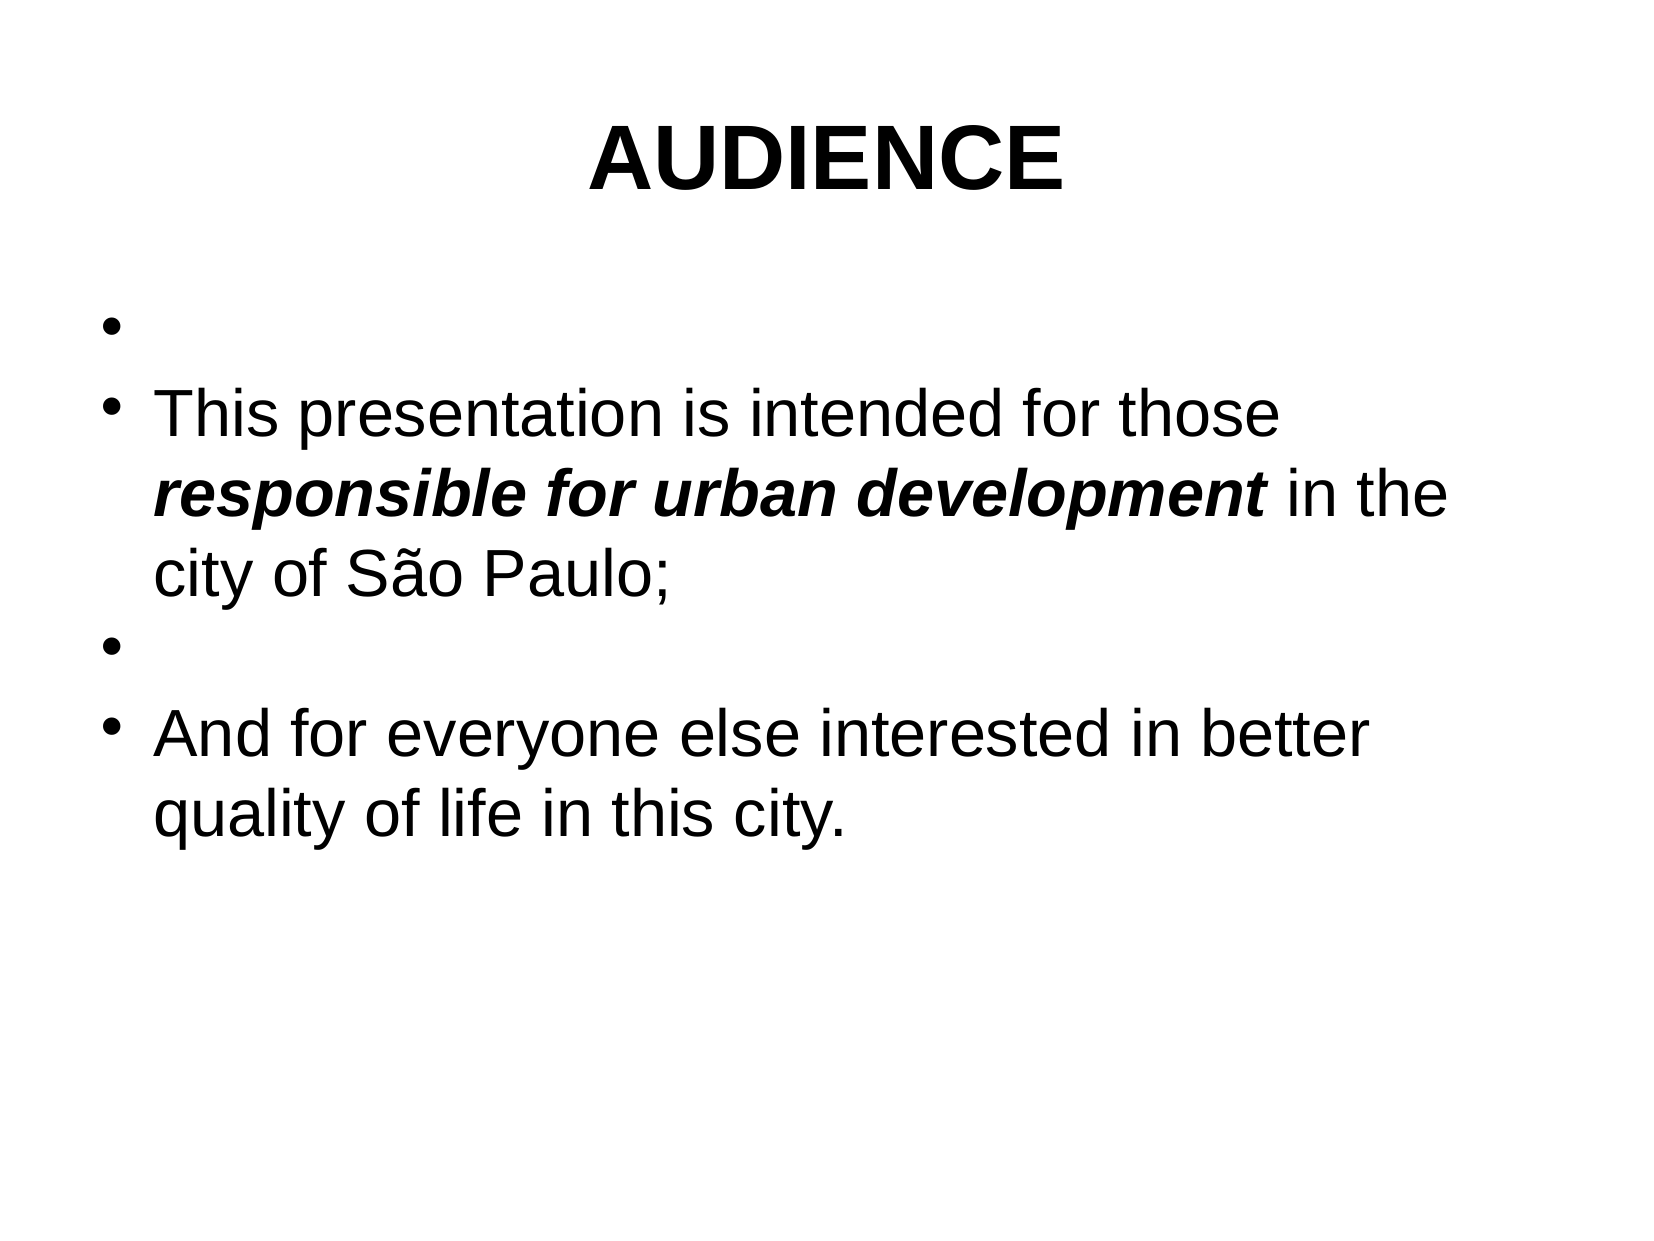

audience

This presentation is intended for those responsible for urban development in the city of São Paulo;

And for everyone else interested in better quality of life in this city.